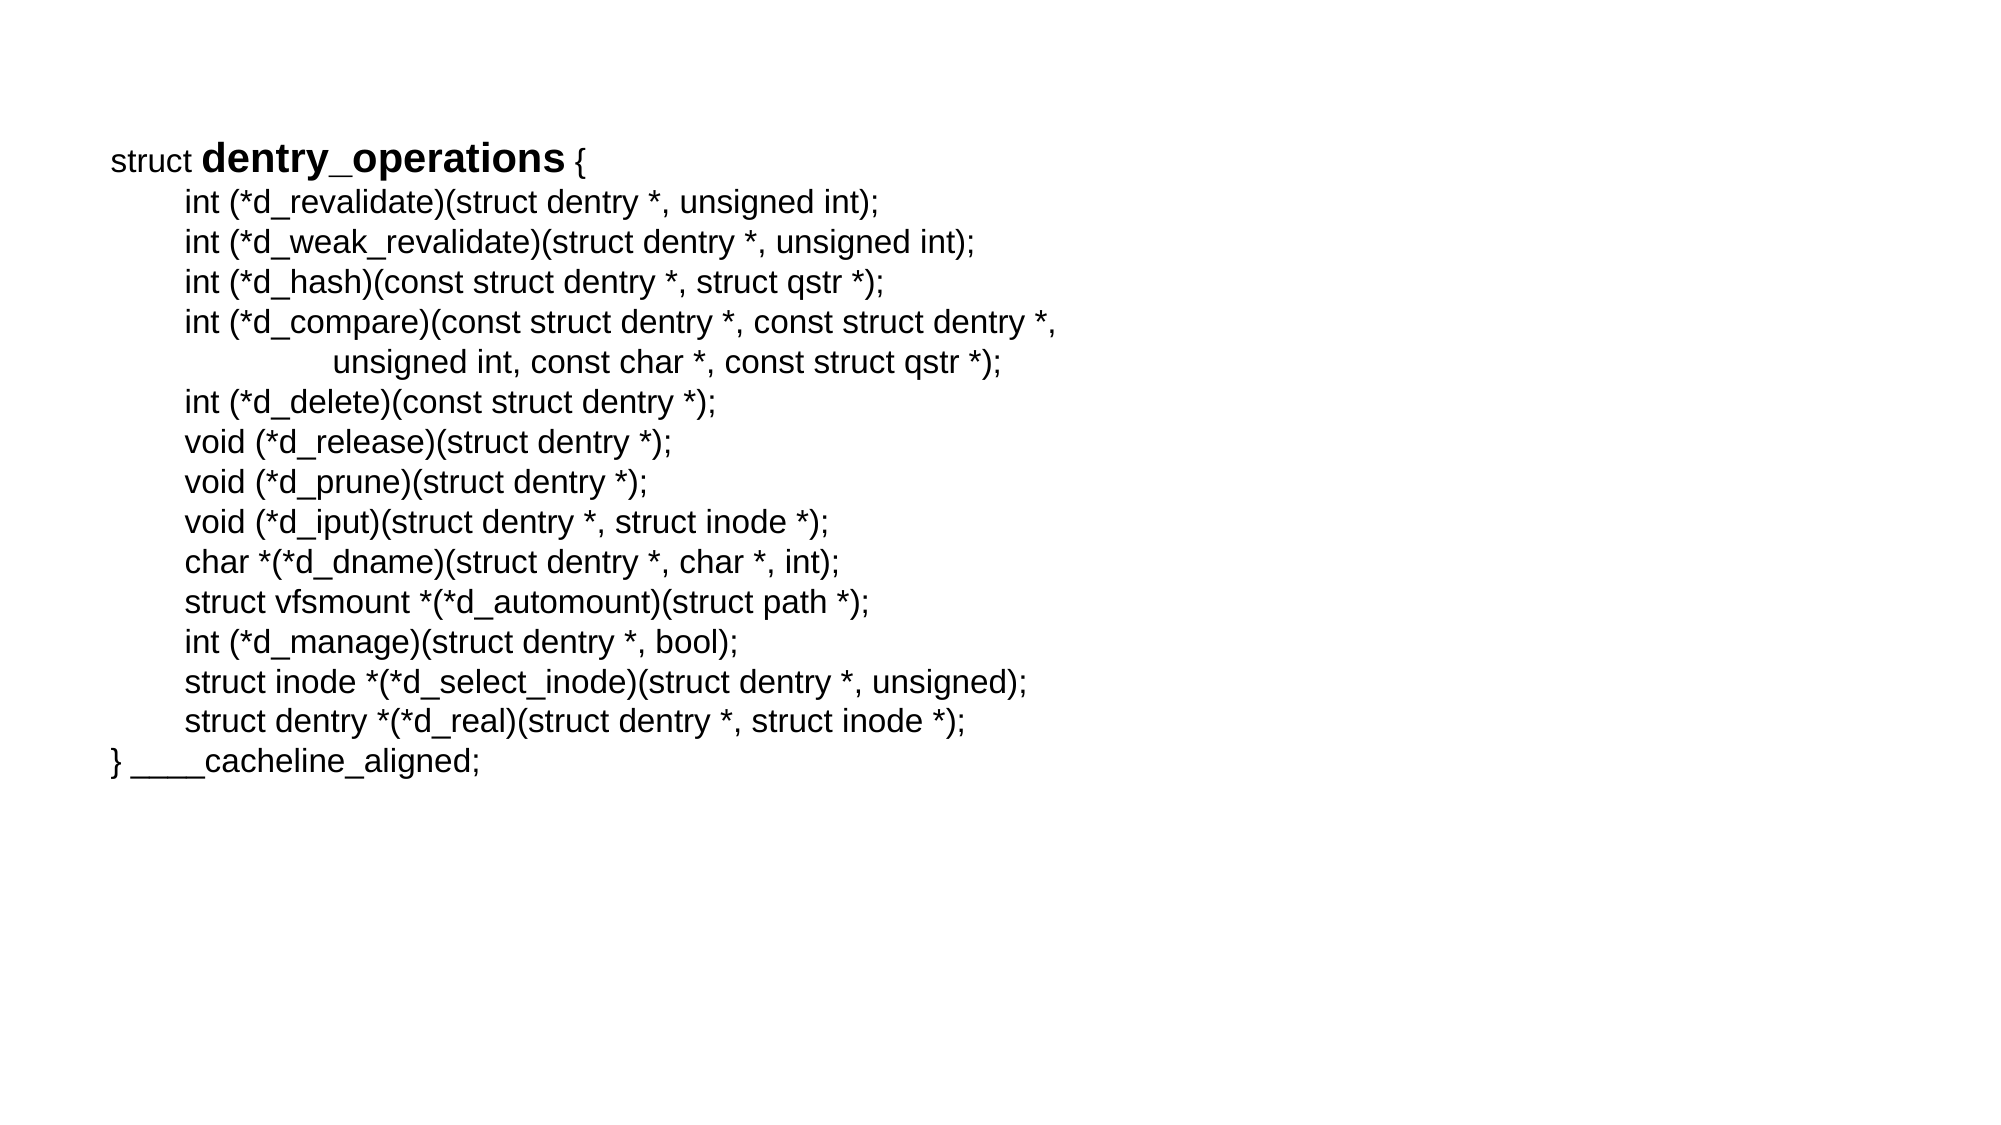

struct dentry_operations {
        int (*d_revalidate)(struct dentry *, unsigned int);
        int (*d_weak_revalidate)(struct dentry *, unsigned int);
        int (*d_hash)(const struct dentry *, struct qstr *);
        int (*d_compare)(const struct dentry *, const struct dentry *,
                        unsigned int, const char *, const struct qstr *);
        int (*d_delete)(const struct dentry *);
        void (*d_release)(struct dentry *);
        void (*d_prune)(struct dentry *);
        void (*d_iput)(struct dentry *, struct inode *);
        char *(*d_dname)(struct dentry *, char *, int);
        struct vfsmount *(*d_automount)(struct path *);
        int (*d_manage)(struct dentry *, bool);
        struct inode *(*d_select_inode)(struct dentry *, unsigned);
        struct dentry *(*d_real)(struct dentry *, struct inode *);
} ____cacheline_aligned;